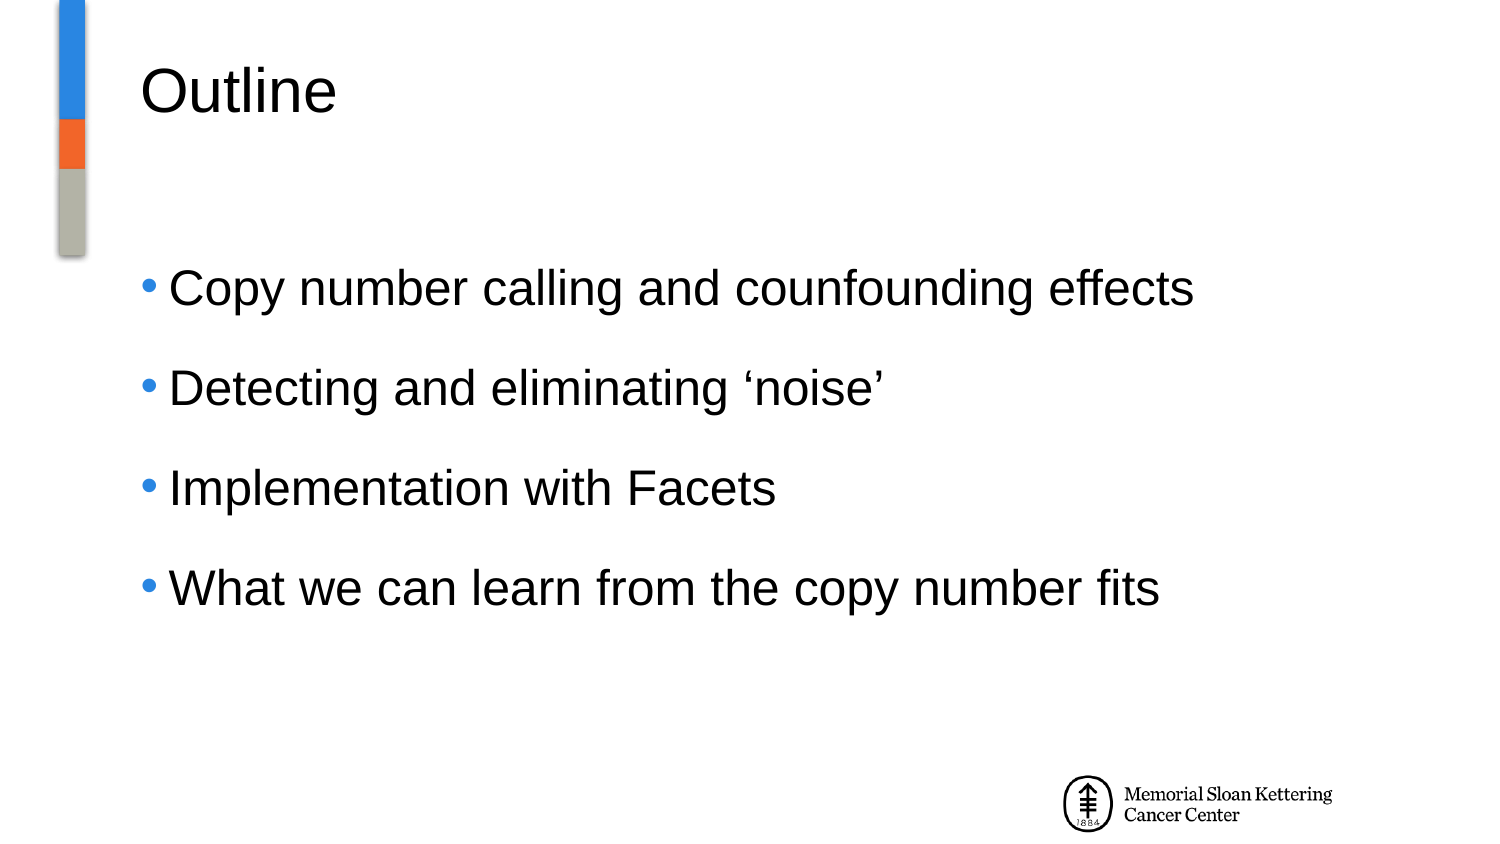

# Outline

Copy number calling and counfounding effects
Detecting and eliminating ‘noise’
Implementation with Facets
What we can learn from the copy number fits